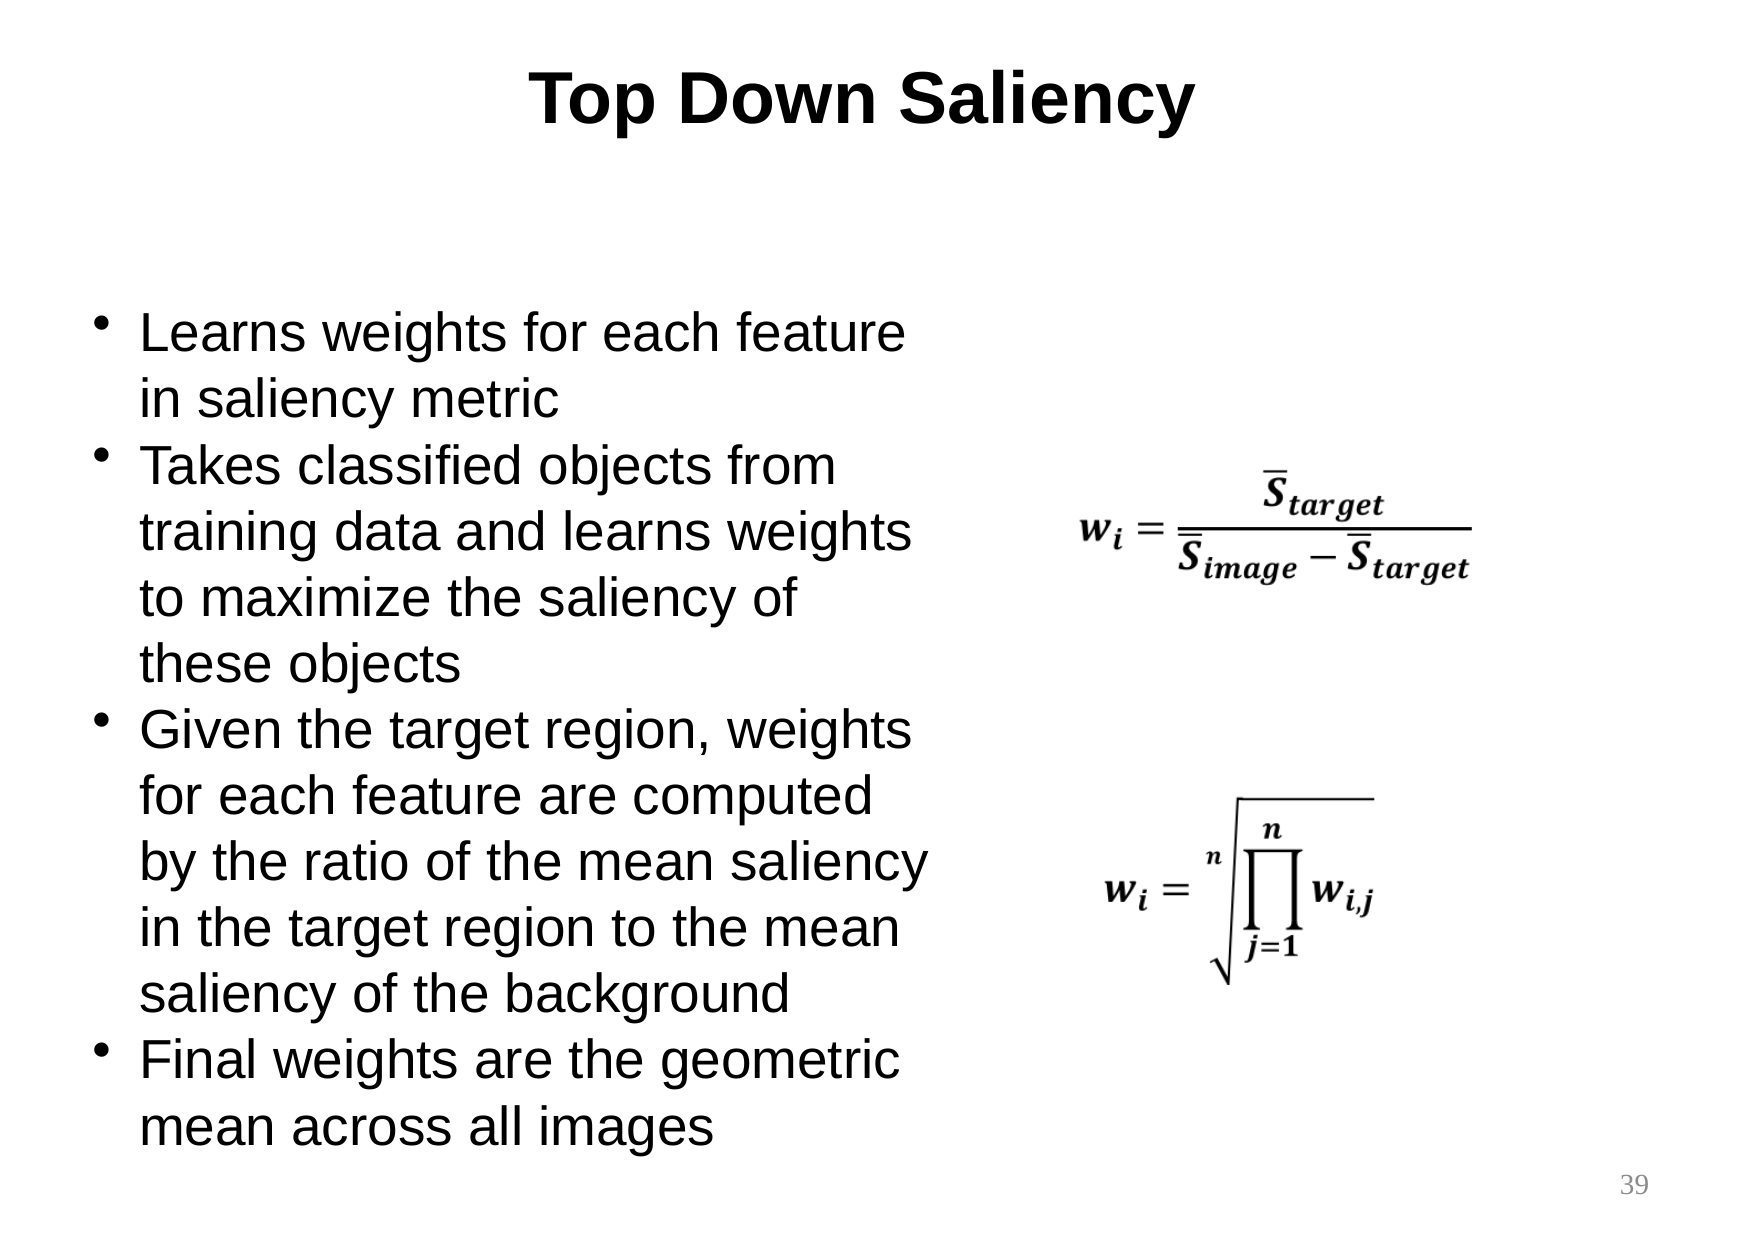

Top Down Saliency
Learns weights for each feature in saliency metric
Takes classified objects from training data and learns weights to maximize the saliency of these objects
Given the target region, weights for each feature are computed by the ratio of the mean saliency in the target region to the mean saliency of the background
Final weights are the geometric mean across all images

39